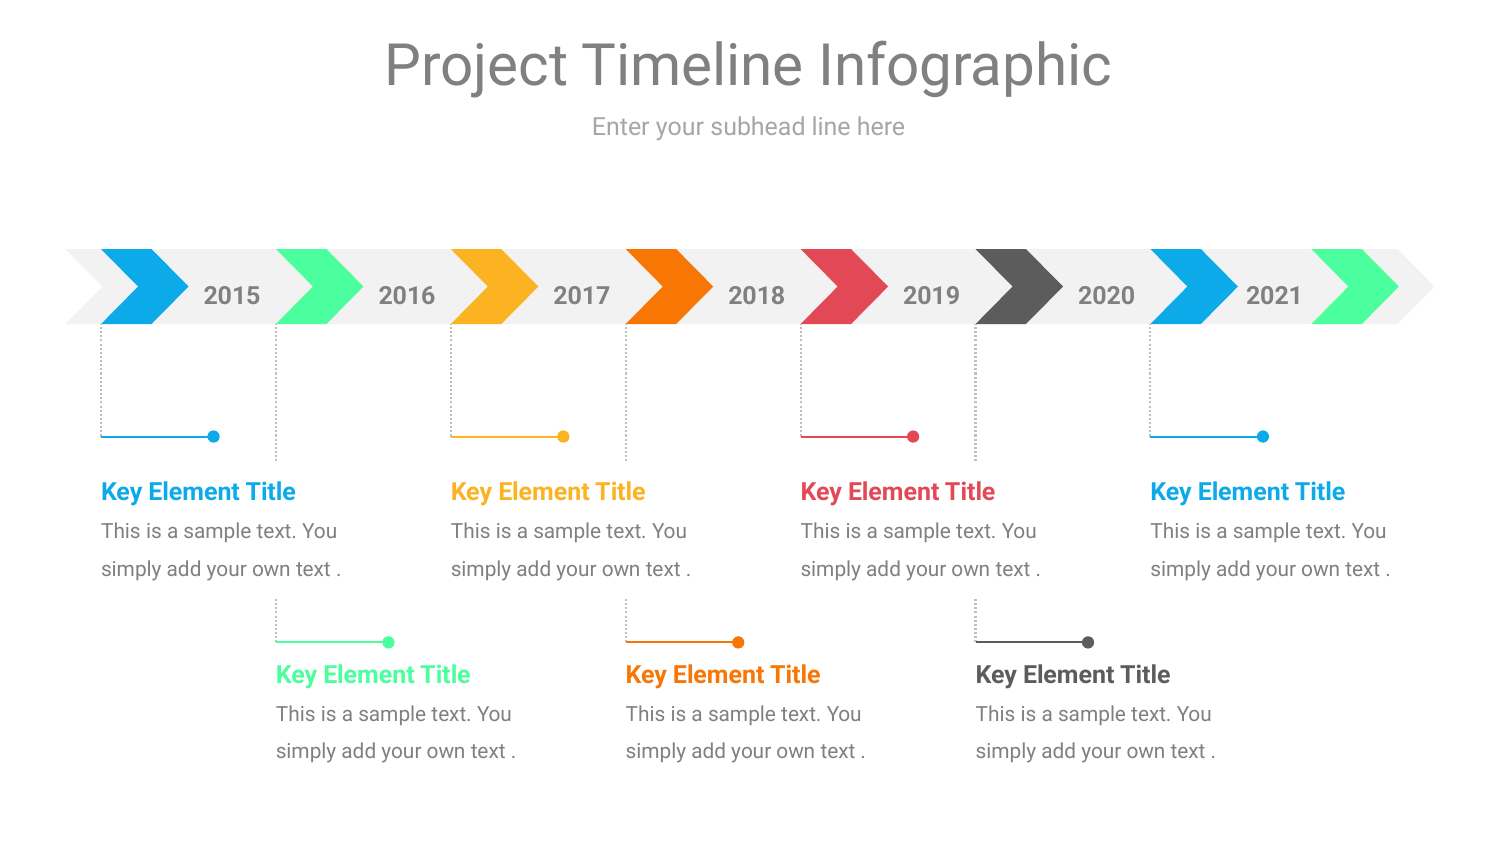

# Project Timeline Infographic
Enter your subhead line here

2017
2015
2016
2018
2019
2020
2021
Key Element Title
This is a sample text. You simply add your own text .
Key Element Title
This is a sample text. You simply add your own text .
Key Element Title
This is a sample text. You simply add your own text .
Key Element Title
This is a sample text. You simply add your own text .
Key Element Title
This is a sample text. You simply add your own text .
Key Element Title
This is a sample text. You simply add your own text .
Key Element Title
This is a sample text. You simply add your own text .